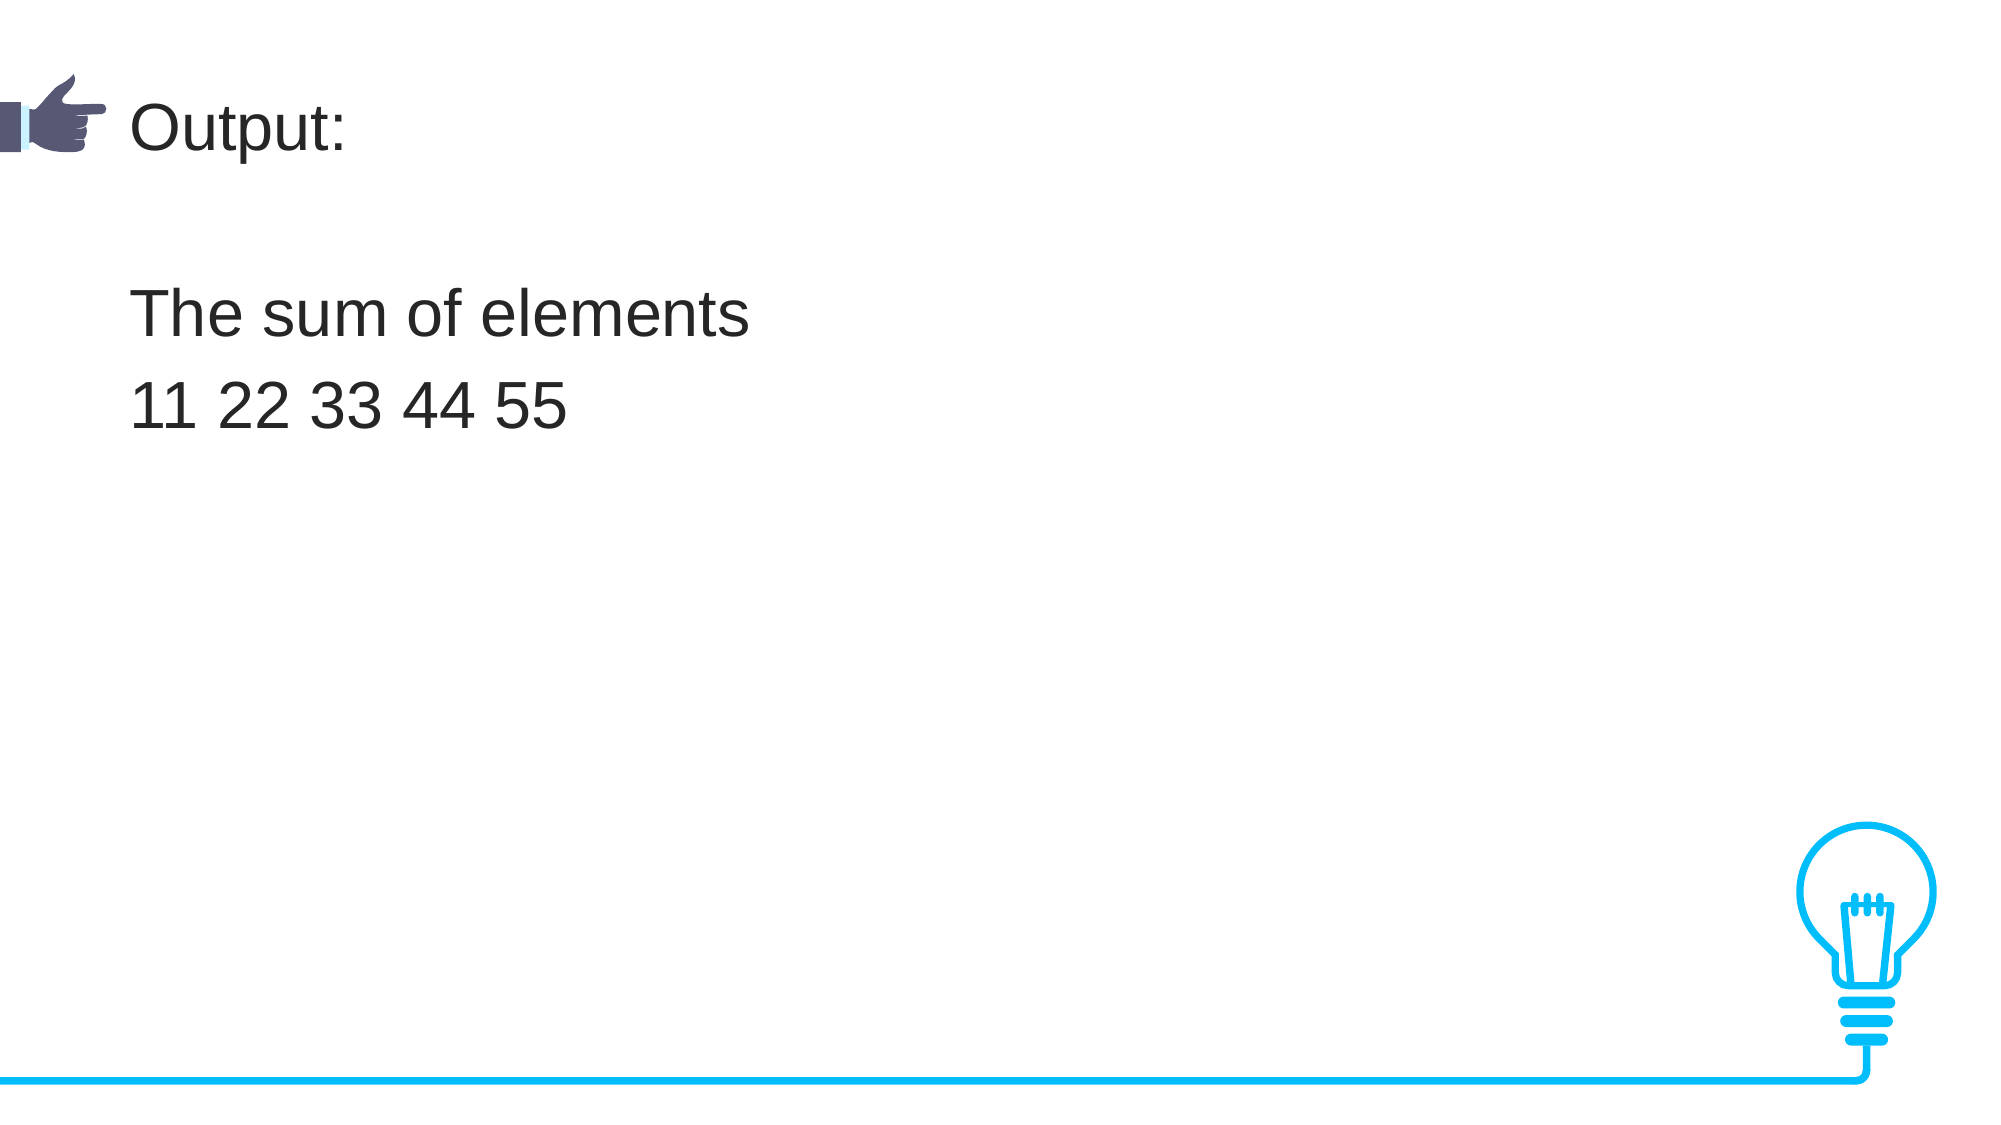

Output:

The sum of elements
11 22 33 44 55